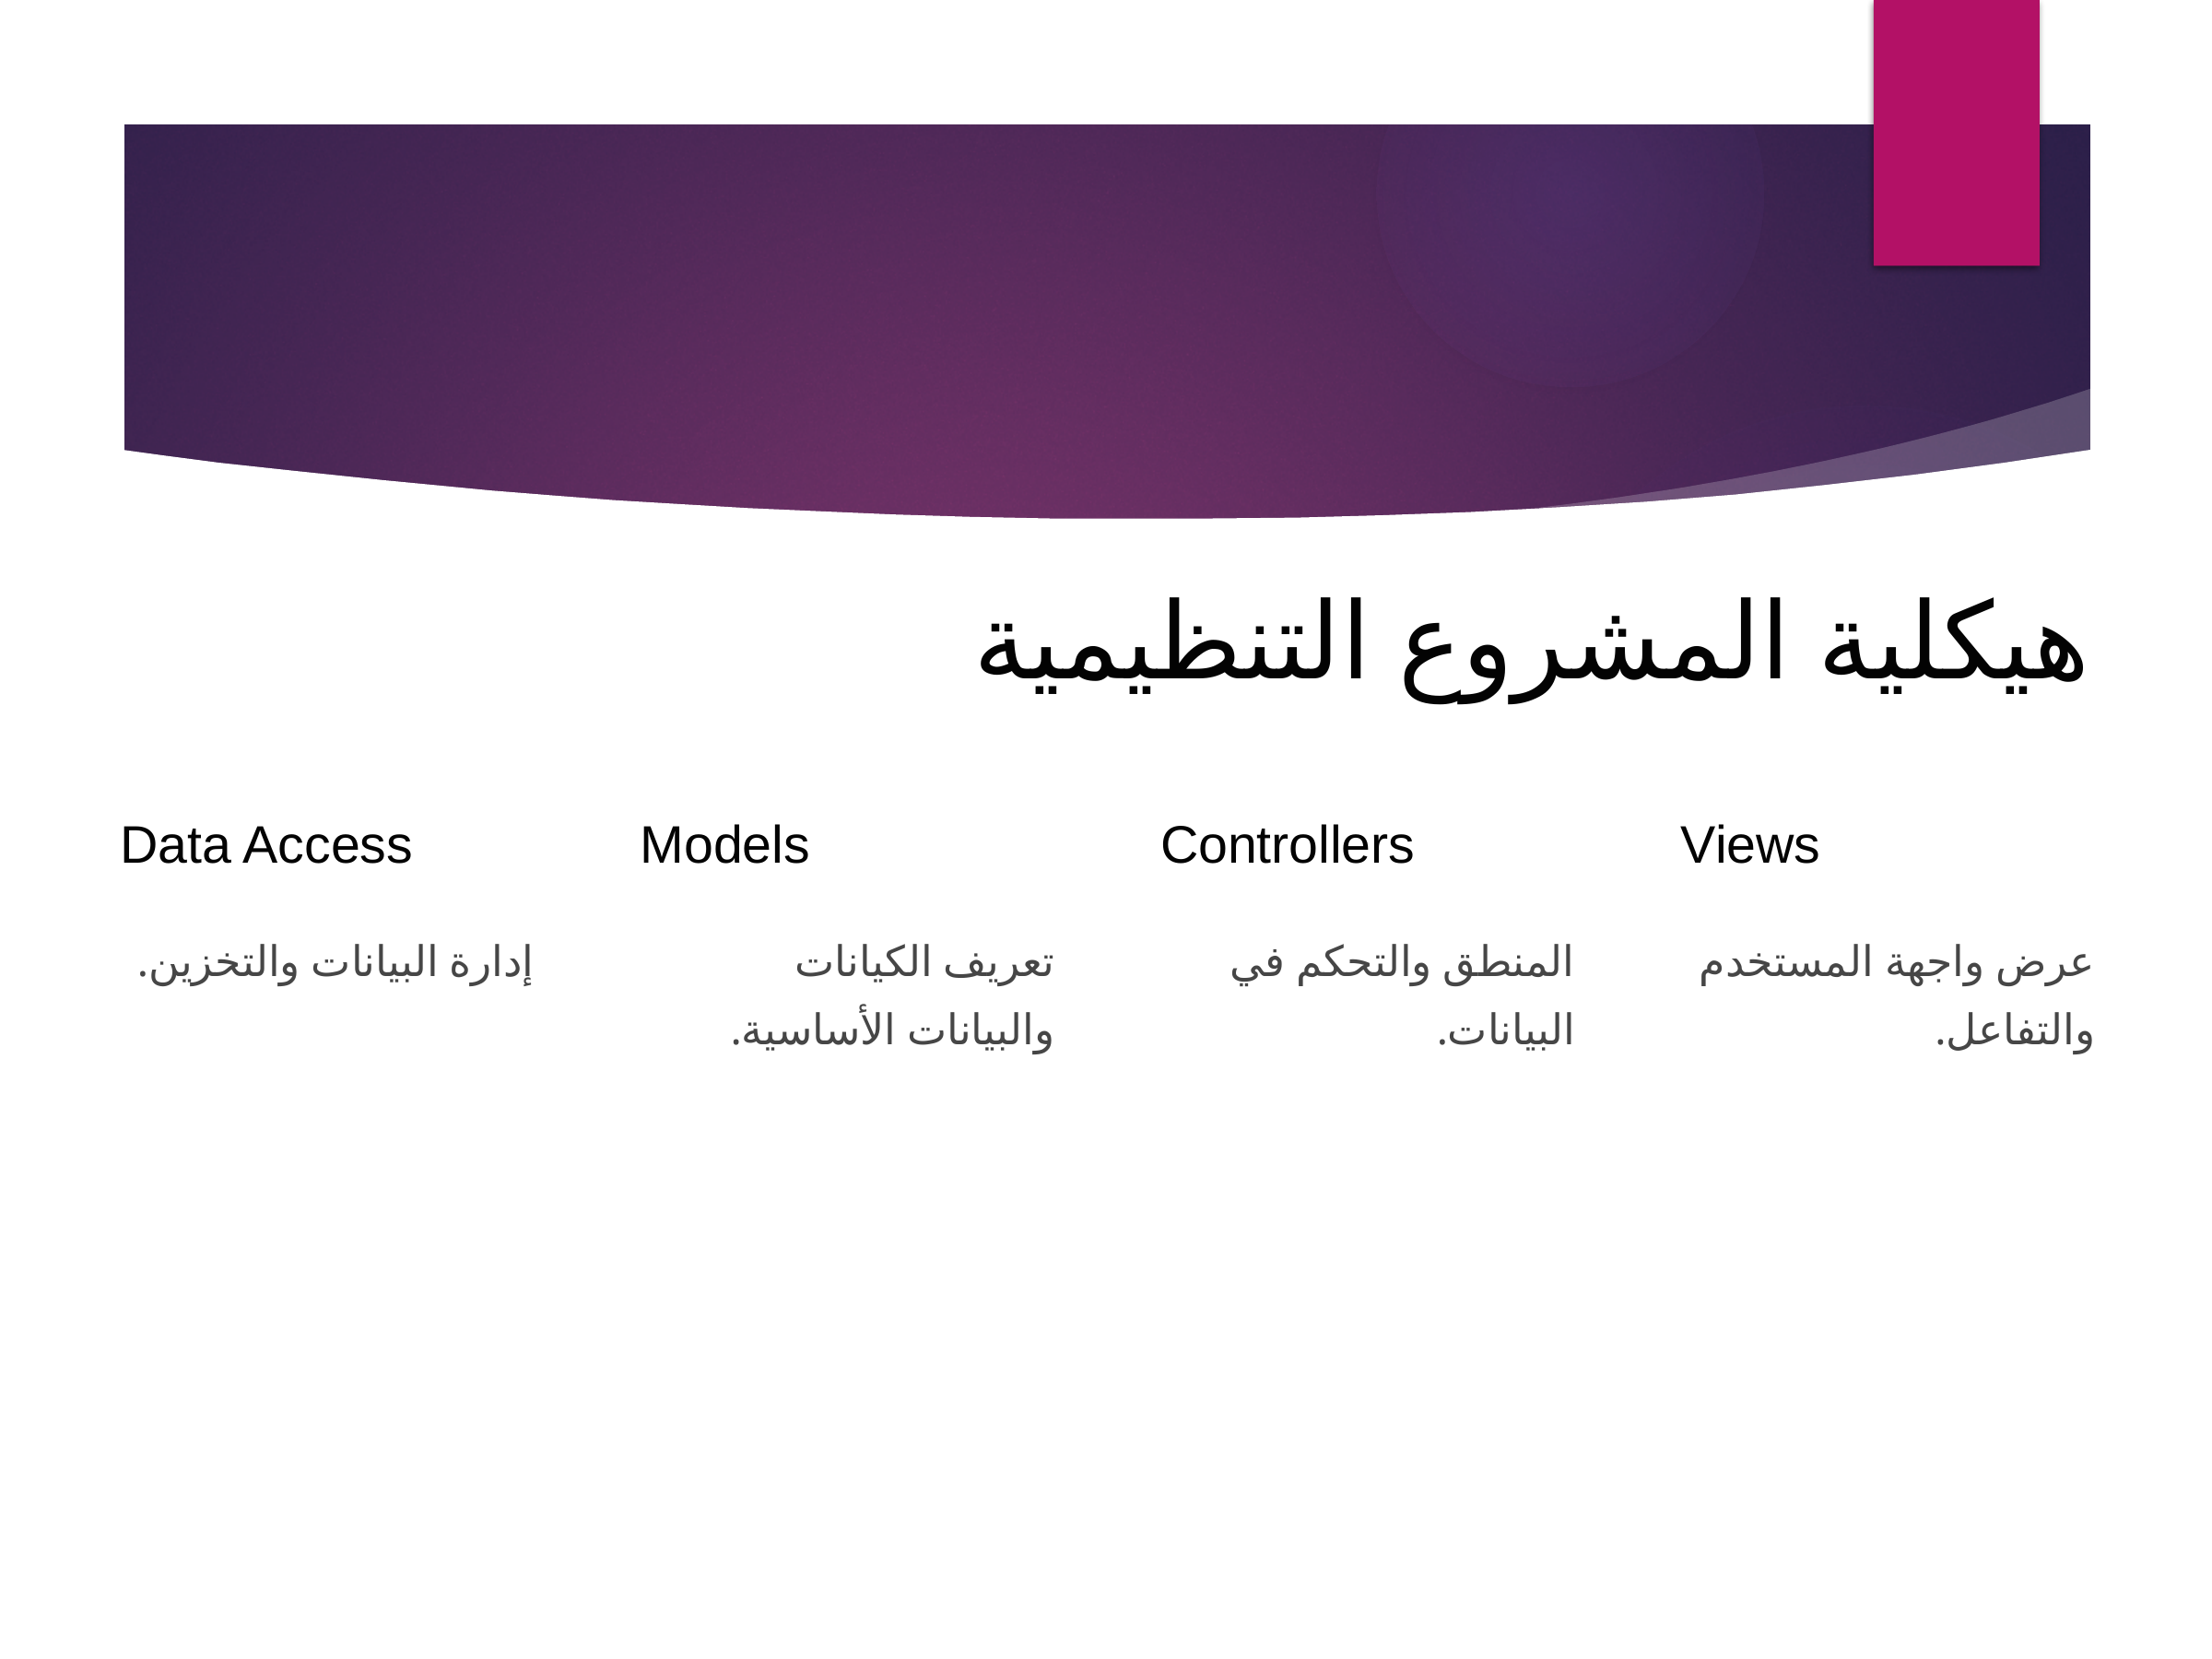

هيكلية المشروع التنظيمية
Data Access
Models
Controllers
Views
إدارة البيانات والتخزين.
تعريف الكيانات والبيانات الأساسية.
المنطق والتحكم في البيانات.
عرض واجهة المستخدم والتفاعل.